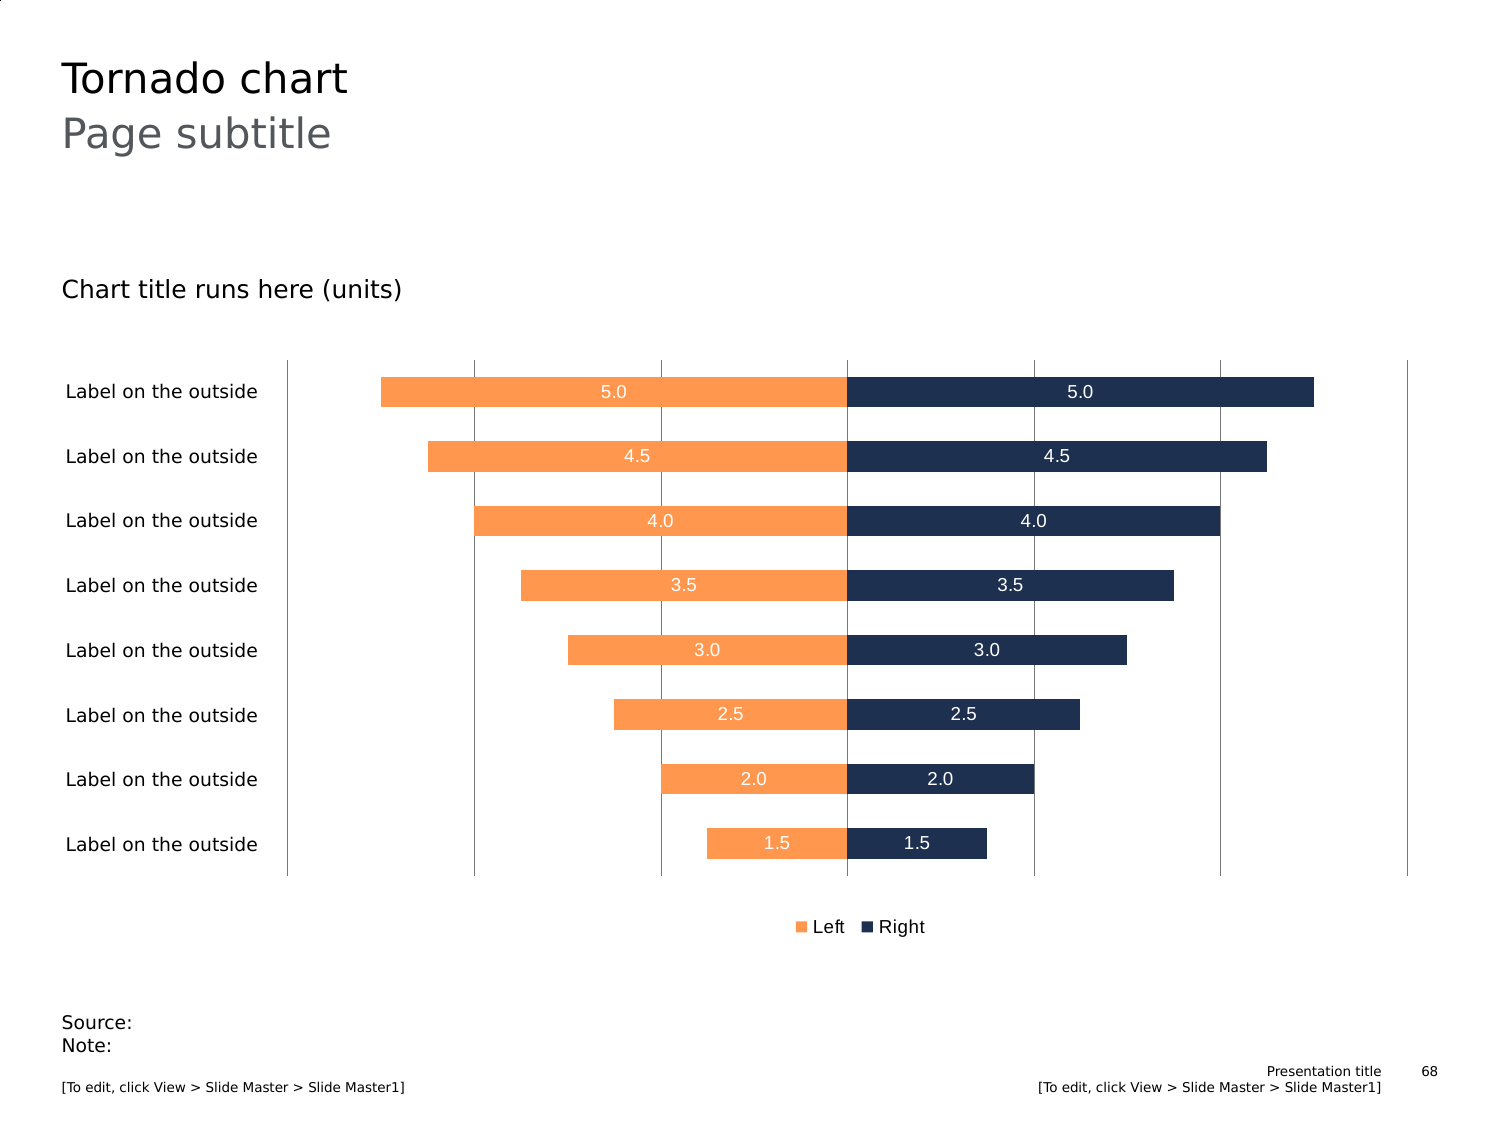

# Tornado chart
Page subtitle
Chart title runs here (units)

### Chart

| Category | Left | Right |
|---|---|---|
| Series 1 | -5.0 | 5.0 |
| Series 2 | -4.5 | 4.5 |
| Series 3 | -4.0 | 4.0 |
| Series 4 | -3.5 | 3.5 |
| Series 5 | -3.0 | 3.0 |
| Series 6 | -2.5 | 2.5 |
| Series 7 | -2.0 | 2.0 |
| Series 8 | -1.5 | 1.5 |
Label on the outside
Label on the outside
Label on the outside
Label on the outside
Label on the outside
Label on the outside
Label on the outside
Label on the outside
Source:
Note: